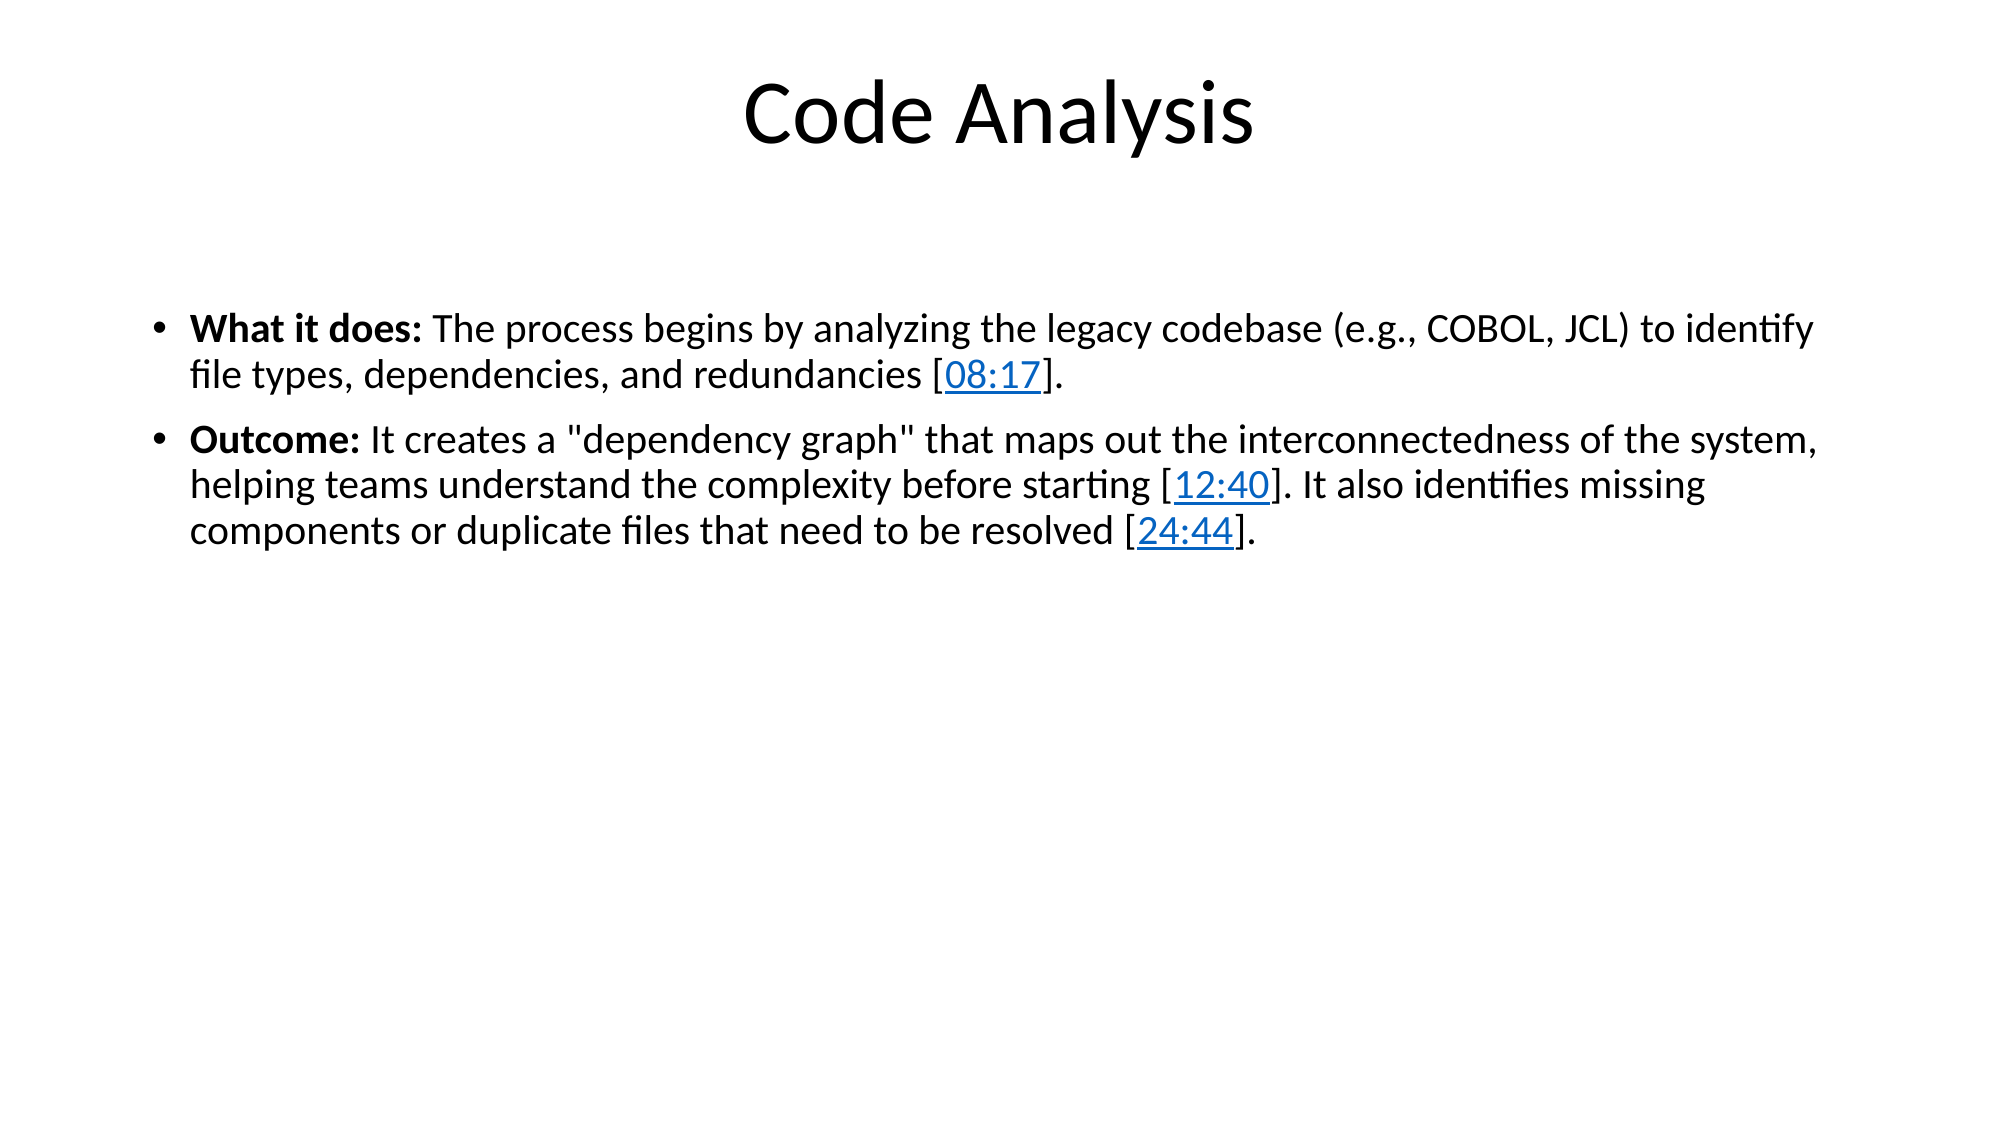

# Code Analysis
What it does: The process begins by analyzing the legacy codebase (e.g., COBOL, JCL) to identify file types, dependencies, and redundancies [08:17].
Outcome: It creates a "dependency graph" that maps out the interconnectedness of the system, helping teams understand the complexity before starting [12:40]. It also identifies missing components or duplicate files that need to be resolved [24:44].